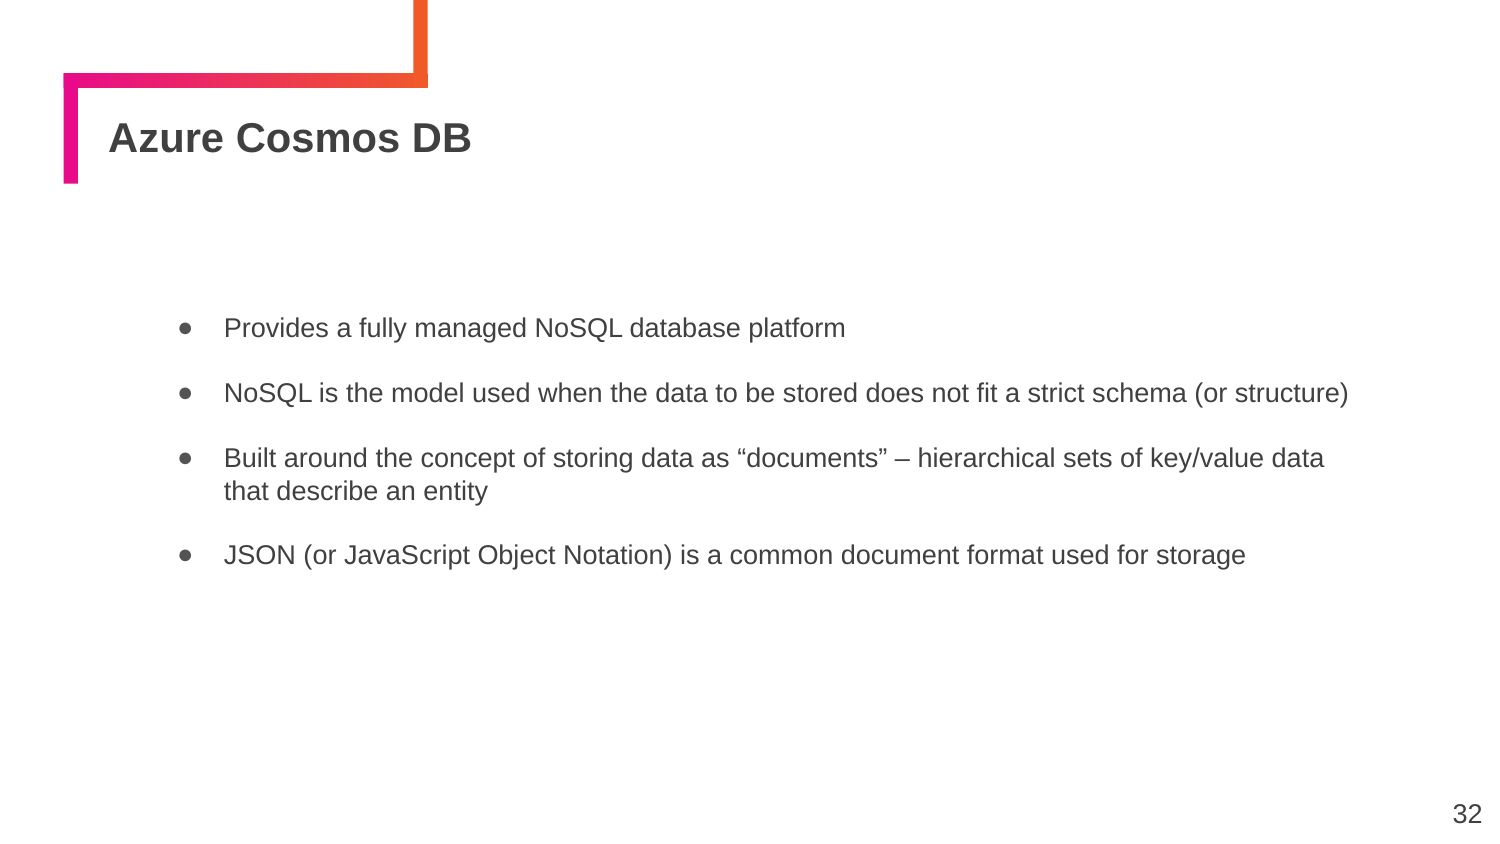

# Azure Cosmos DB
Provides a fully managed NoSQL database platform

NoSQL is the model used when the data to be stored does not fit a strict schema (or structure)

Built around the concept of storing data as “documents” – hierarchical sets of key/value data that describe an entity

JSON (or JavaScript Object Notation) is a common document format used for storage
32